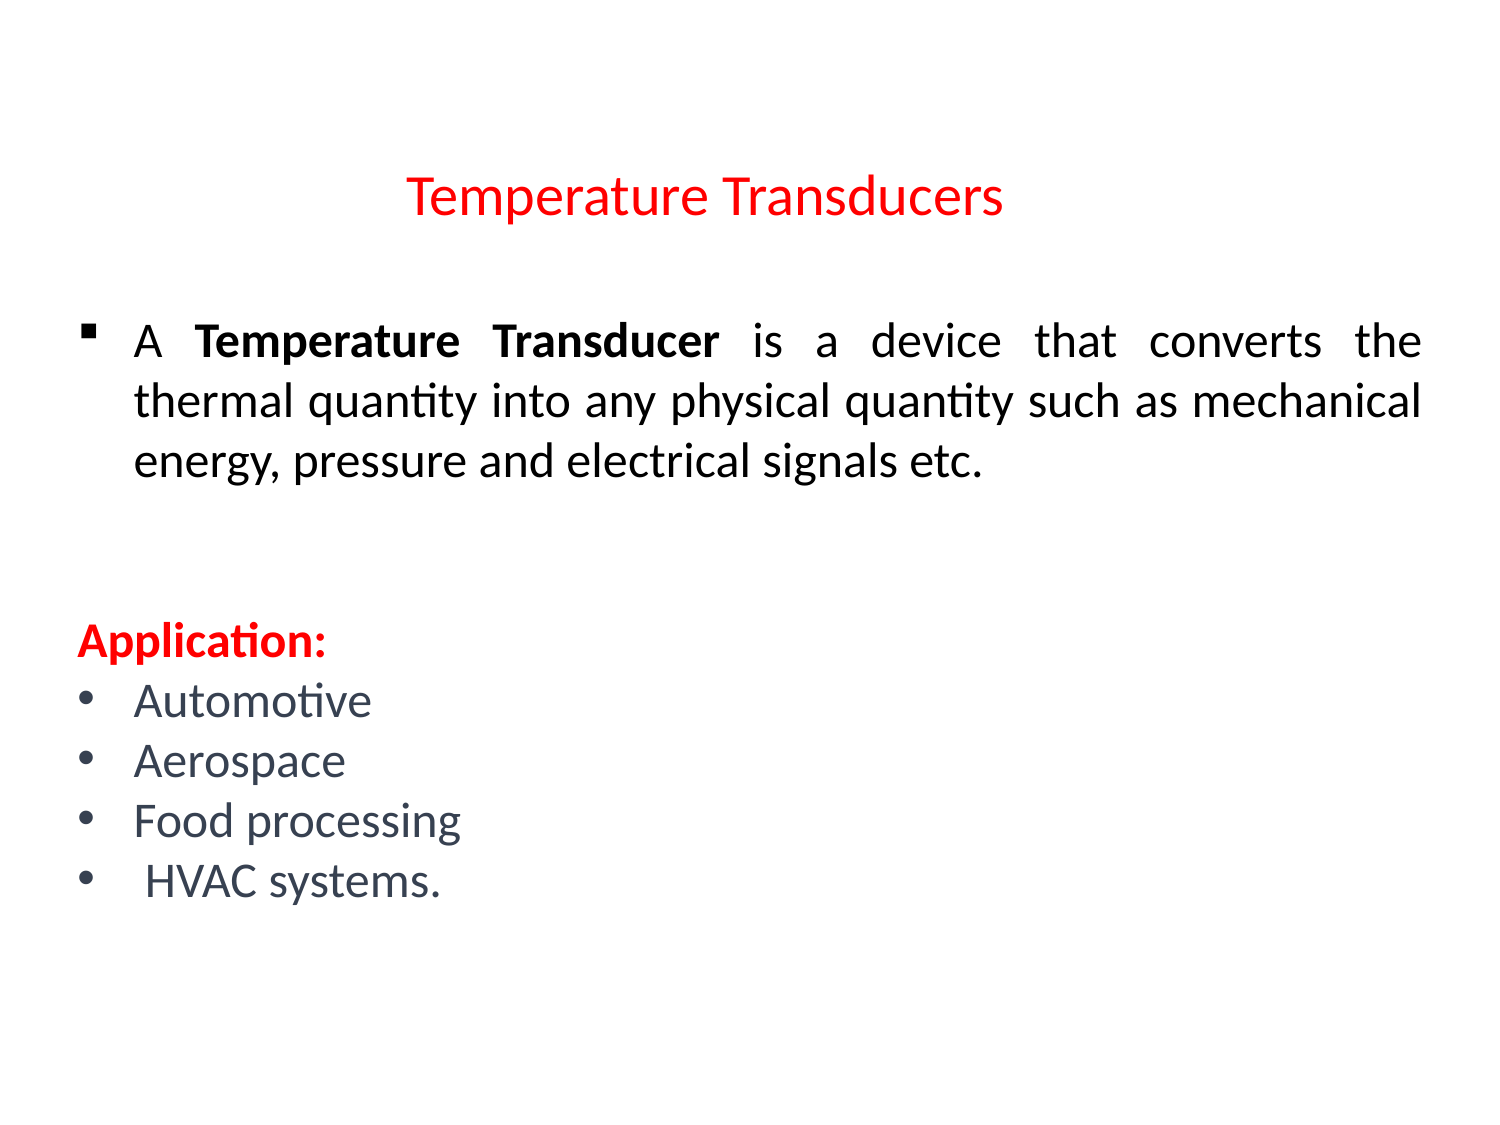

Temperature Transducers
A Temperature Transducer is a device that converts the thermal quantity into any physical quantity such as mechanical energy, pressure and electrical signals etc.

Application:
Automotive
Aerospace
Food processing
 HVAC systems.